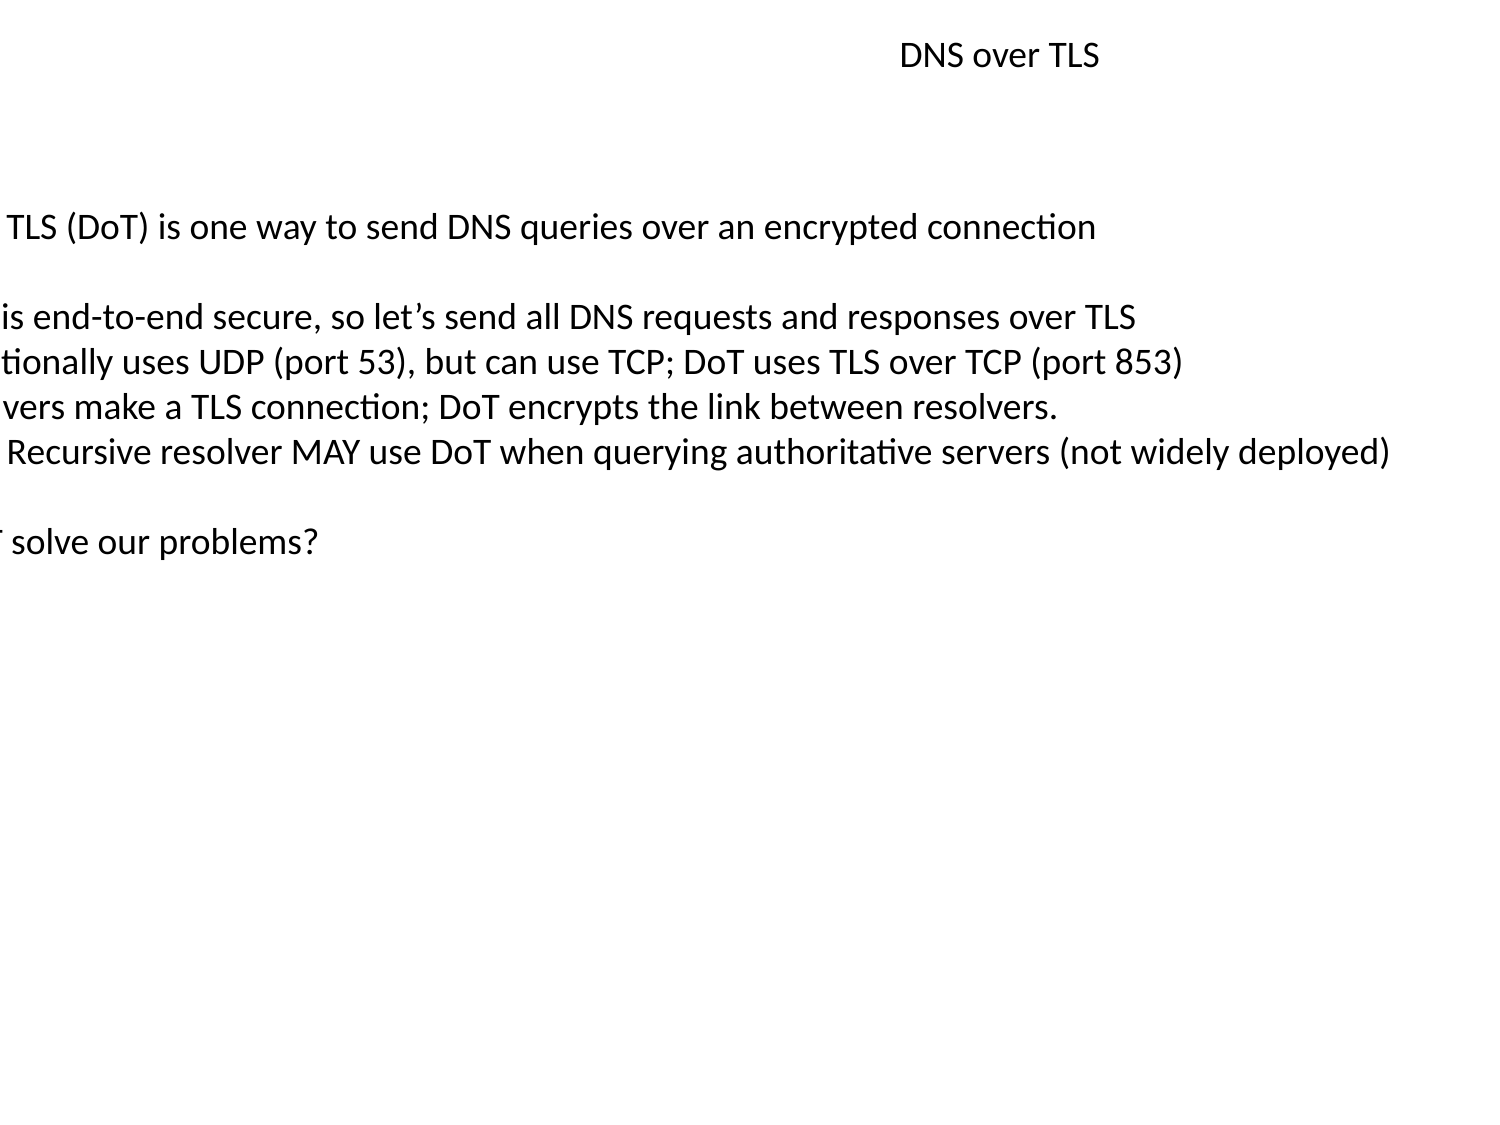

DNS over TLS
DNS over TLS (DoT) is one way to send DNS queries over an encrypted connection

Idea: TLS is end-to-end secure, so let’s send all DNS requests and responses over TLS
DNS traditionally uses UDP (port 53), but can use TCP; DoT uses TLS over TCP (port 853)
Two resolvers make a TLS connection; DoT encrypts the link between resolvers.
Optional: Recursive resolver MAY use DoT when querying authoritative servers (not widely deployed)

Does DoT solve our problems?